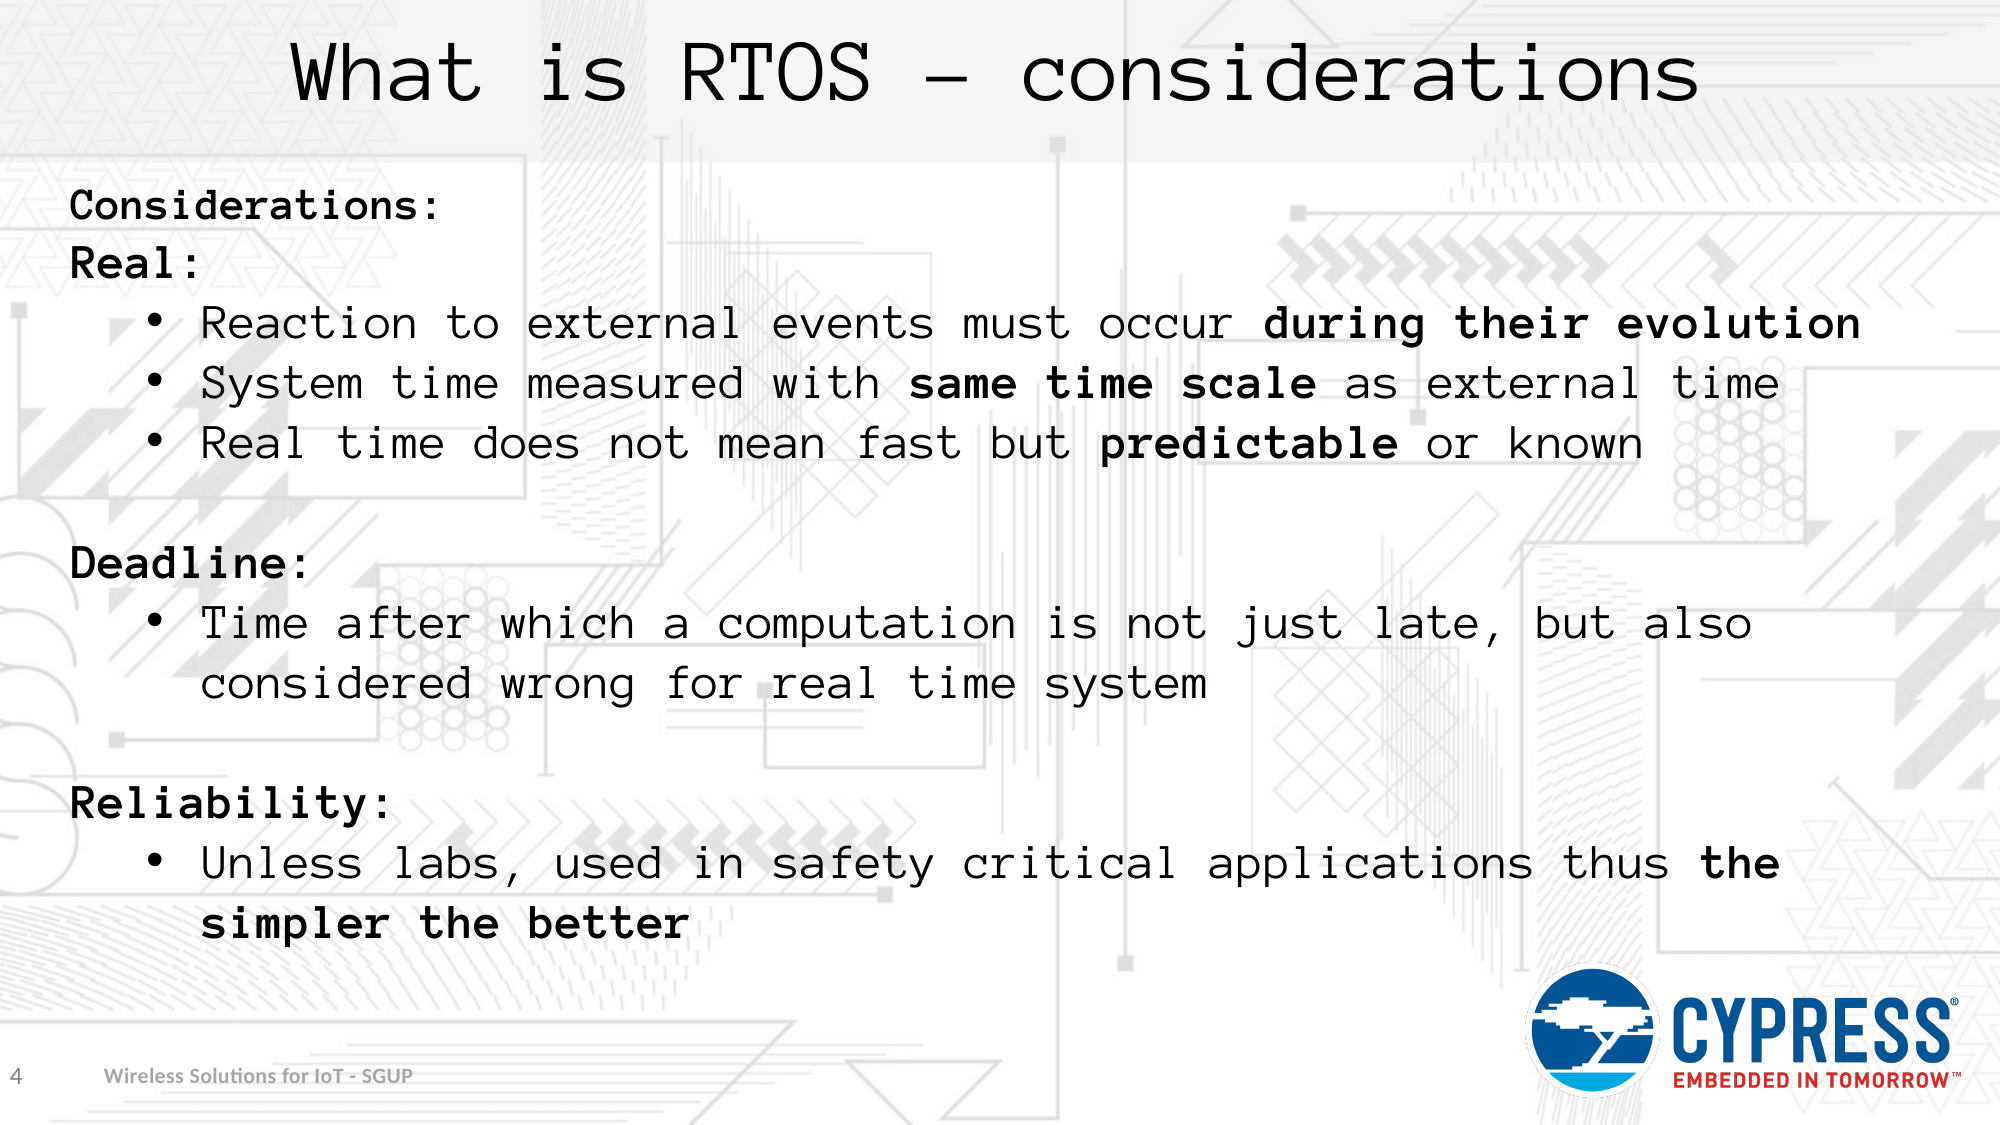

# What is RTOS – considerations
Considerations:
Real:
Reaction to external events must occur during their evolution
System time measured with same time scale as external time
Real time does not mean fast but predictable or known

Deadline:
Time after which a computation is not just late, but also considered wrong for real time system

Reliability:
Unless labs, used in safety critical applications thus the simpler the better